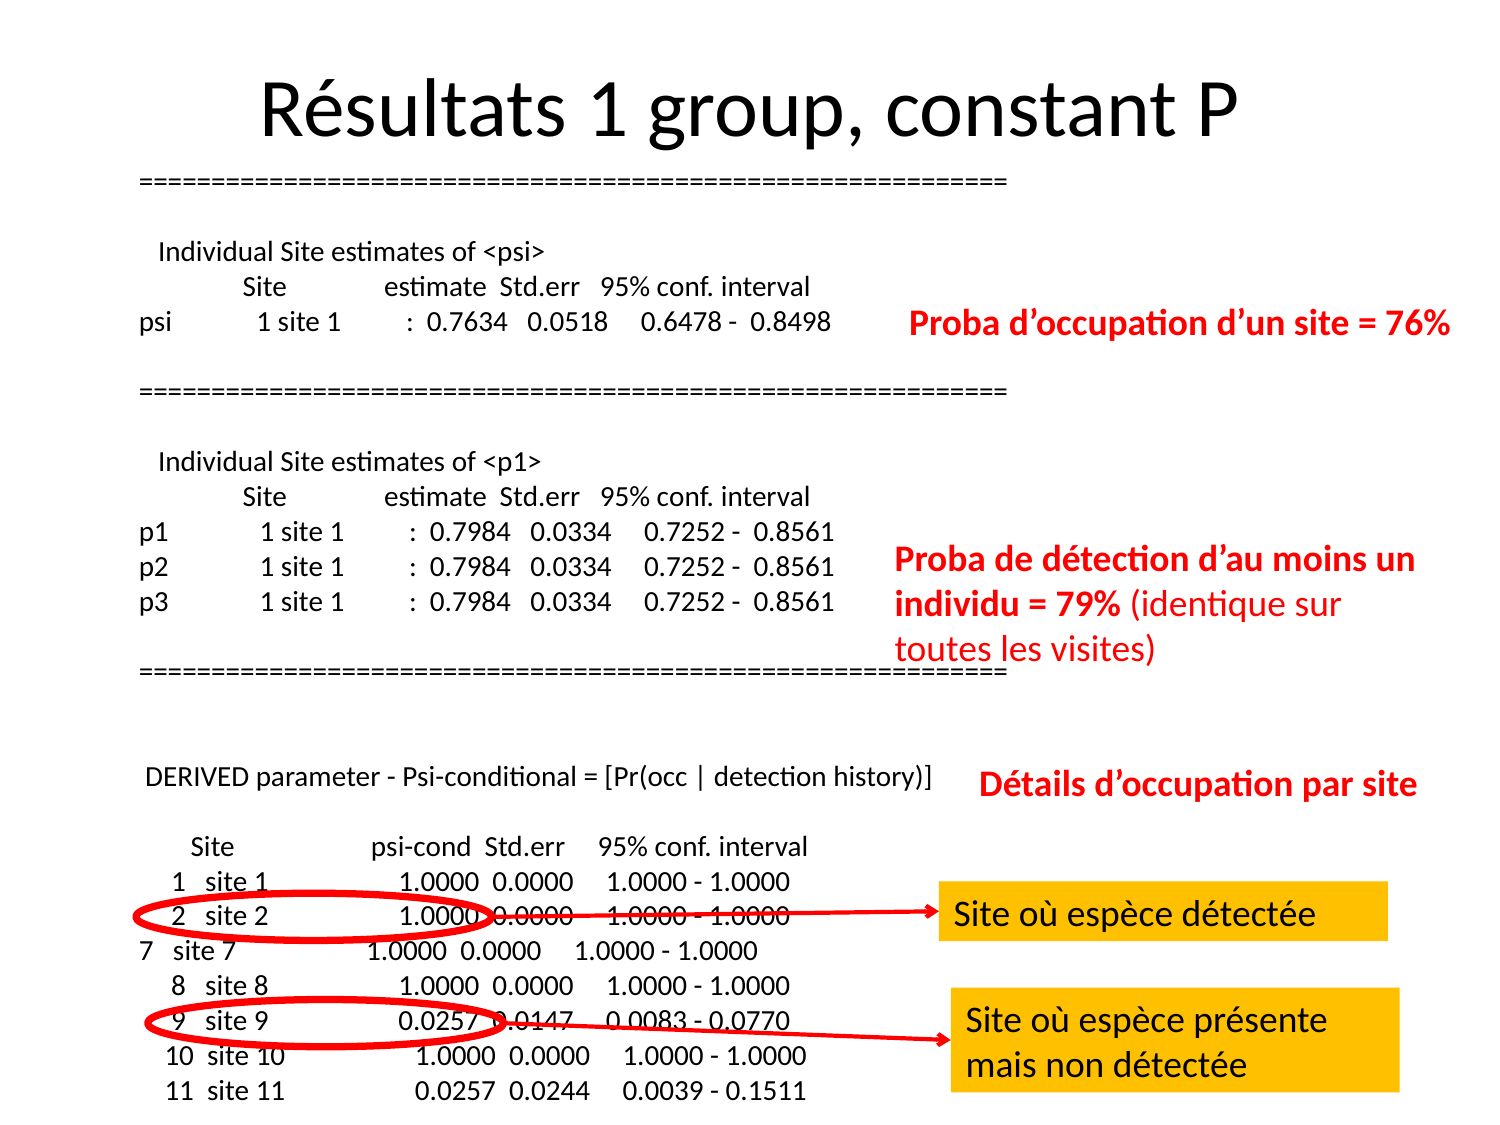

# Résultats 1 group, constant P

============================================================

   Individual Site estimates of <psi>
                Site               estimate  Std.err   95% conf. interval
psi             1 site 1          :  0.7634   0.0518     0.6478 -  0.8498

============================================================

   Individual Site estimates of <p1>
                Site               estimate  Std.err   95% conf. interval
p1              1 site 1          :  0.7984   0.0334     0.7252 -  0.8561
p2              1 site 1          :  0.7984   0.0334     0.7252 -  0.8561
p3              1 site 1          :  0.7984   0.0334     0.7252 -  0.8561

============================================================

 DERIVED parameter - Psi-conditional = [Pr(occ | detection history)]

        Site                     psi-cond  Std.err     95% conf. interval
     1   site 1                    1.0000  0.0000     1.0000 - 1.0000
     2   site 2                    1.0000  0.0000     1.0000 - 1.0000
7   site 7                    1.0000  0.0000     1.0000 - 1.0000
     8   site 8                    1.0000  0.0000     1.0000 - 1.0000
     9   site 9                    0.0257  0.0147     0.0083 - 0.0770
    10  site 10                    1.0000  0.0000     1.0000 - 1.0000
    11  site 11                    0.0257  0.0244     0.0039 - 0.1511
Proba d’occupation d’un site = 76%
Proba de détection d’au moins un individu = 79% (identique sur toutes les visites)
Détails d’occupation par site
Site où espèce détectée

Site où espèce présente mais non détectée